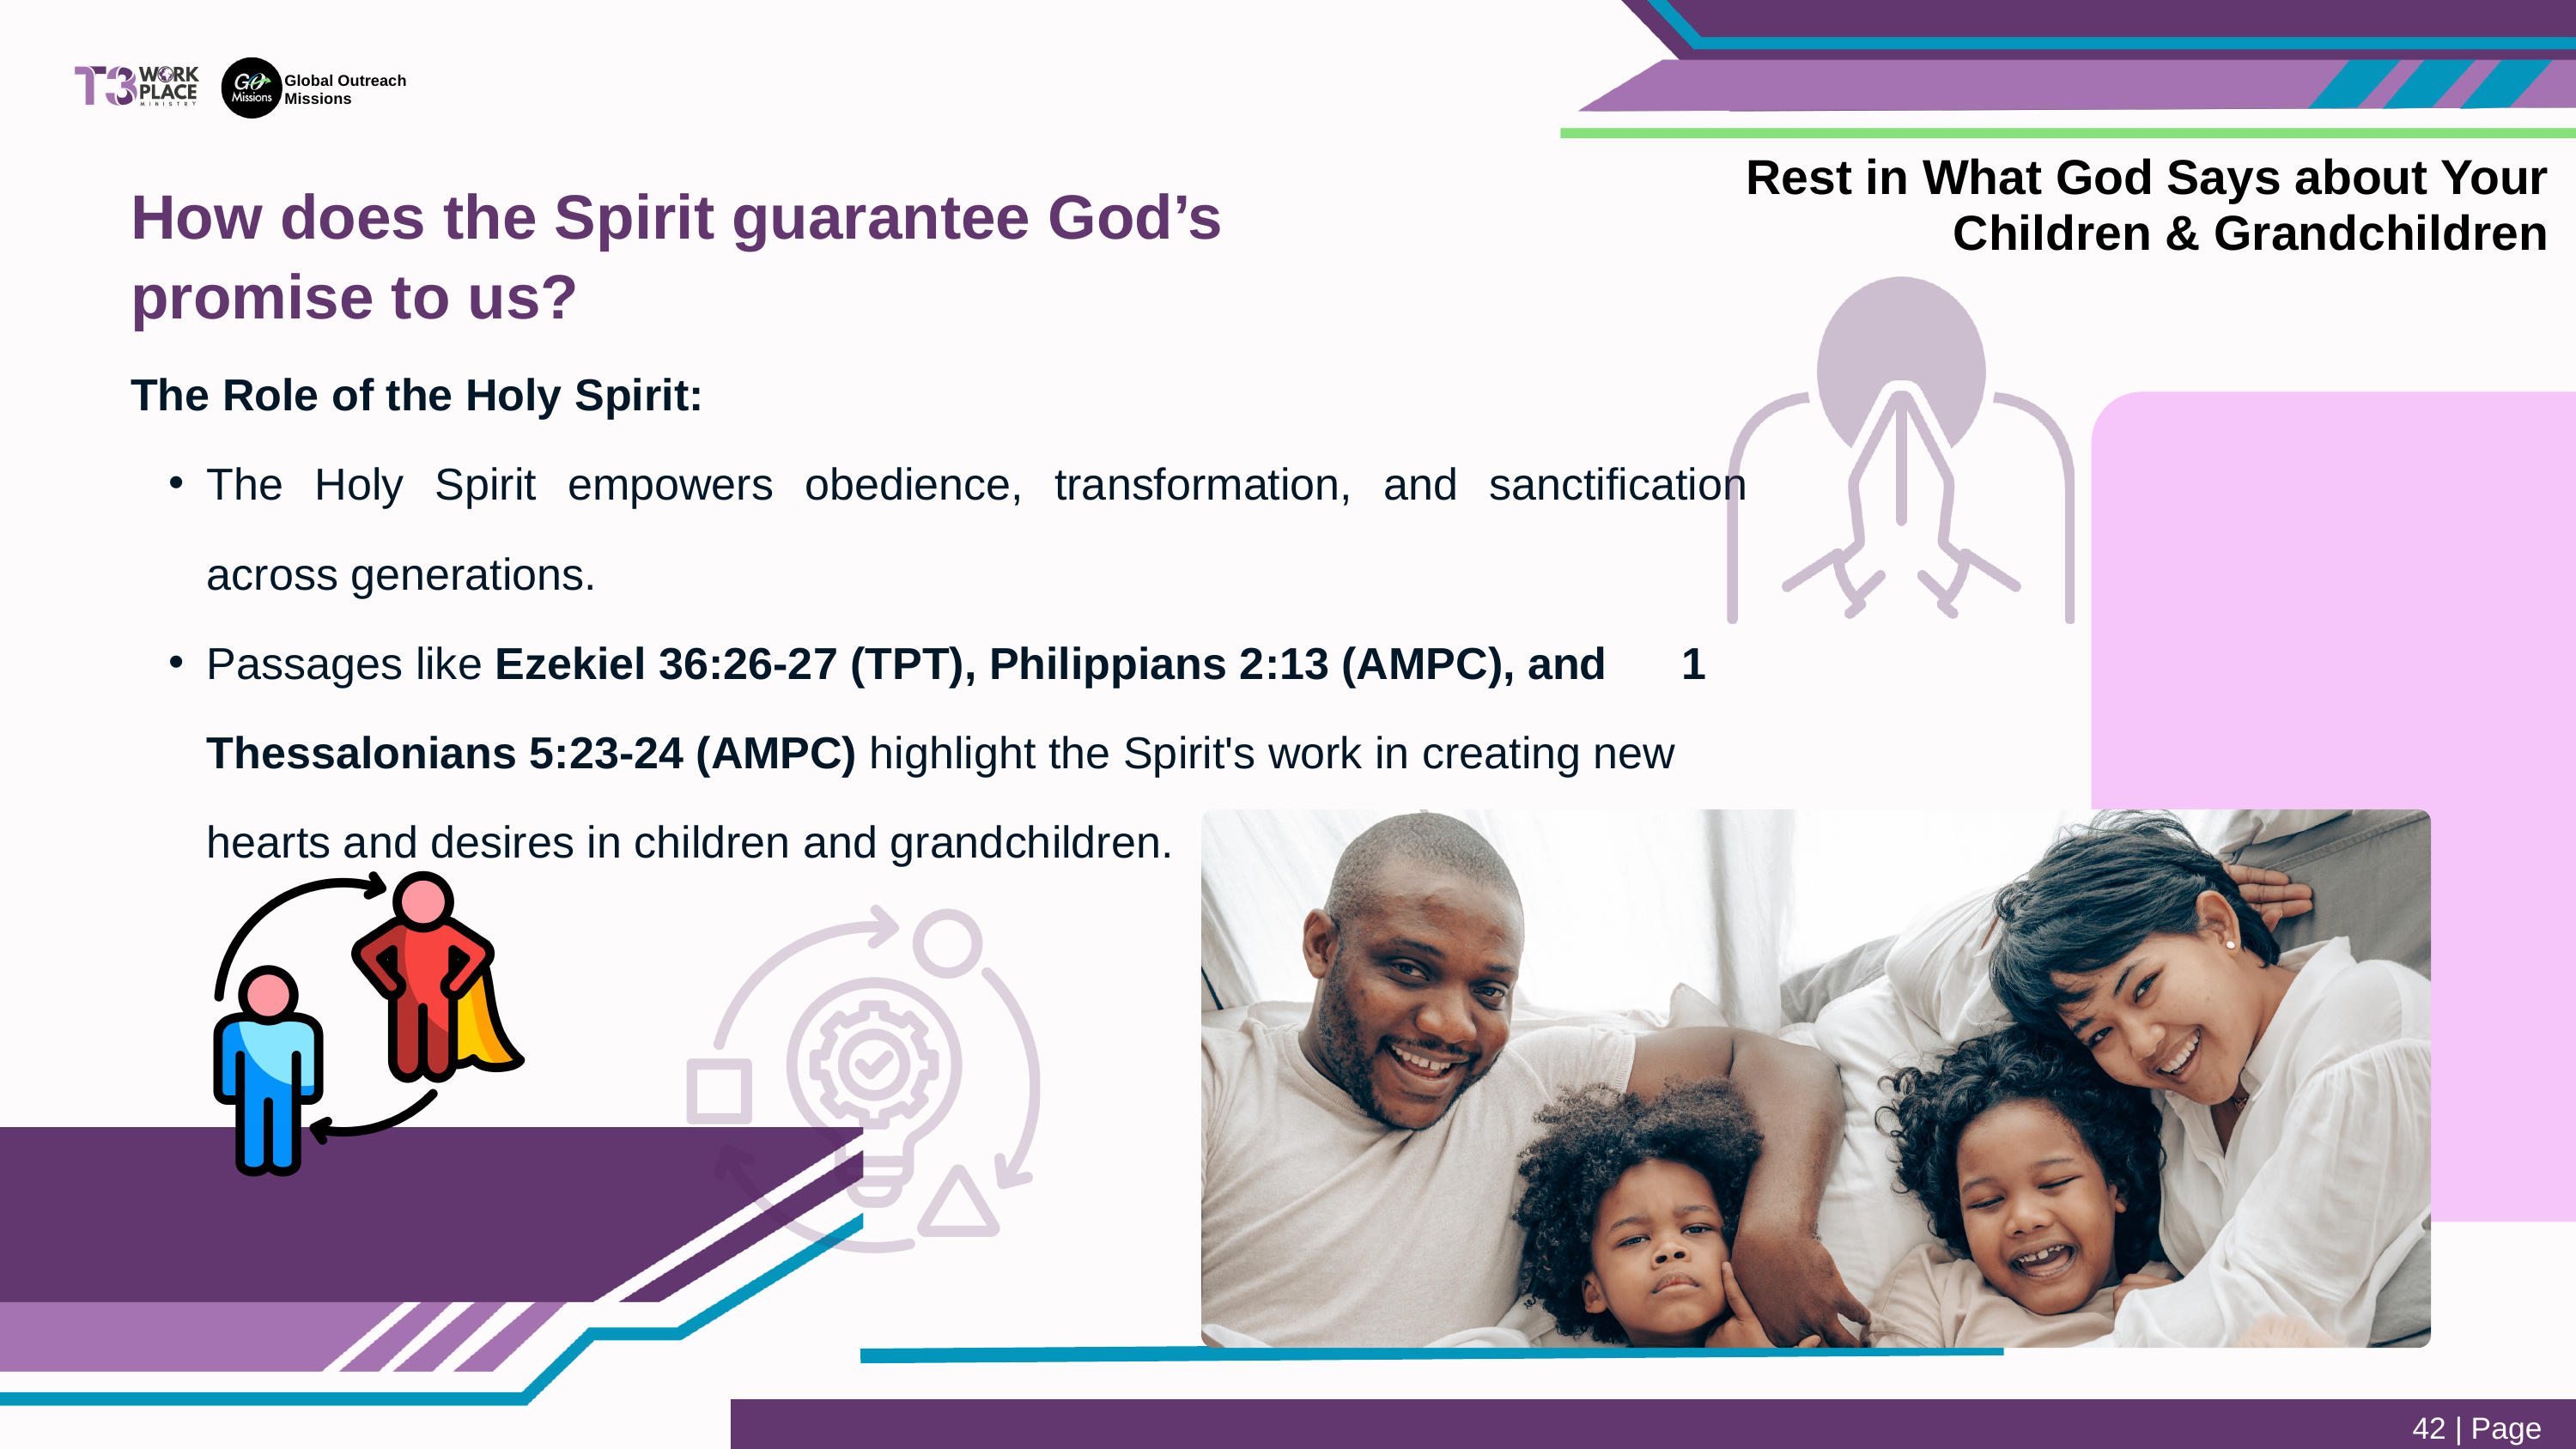

Global Outreach
Missions
Rest in What God Says about Your Children & Grandchildren
How does the Spirit guarantee God’s promise to us?

The Role of the Holy Spirit:
The Holy Spirit empowers obedience, transformation, and sanctification across generations.
Passages like Ezekiel 36:26-27 (TPT), Philippians 2:13 (AMPC), and      1 Thessalonians 5:23-24 (AMPC) highlight the Spirit's work in creating new hearts and desires in children and grandchildren.

42 | Page